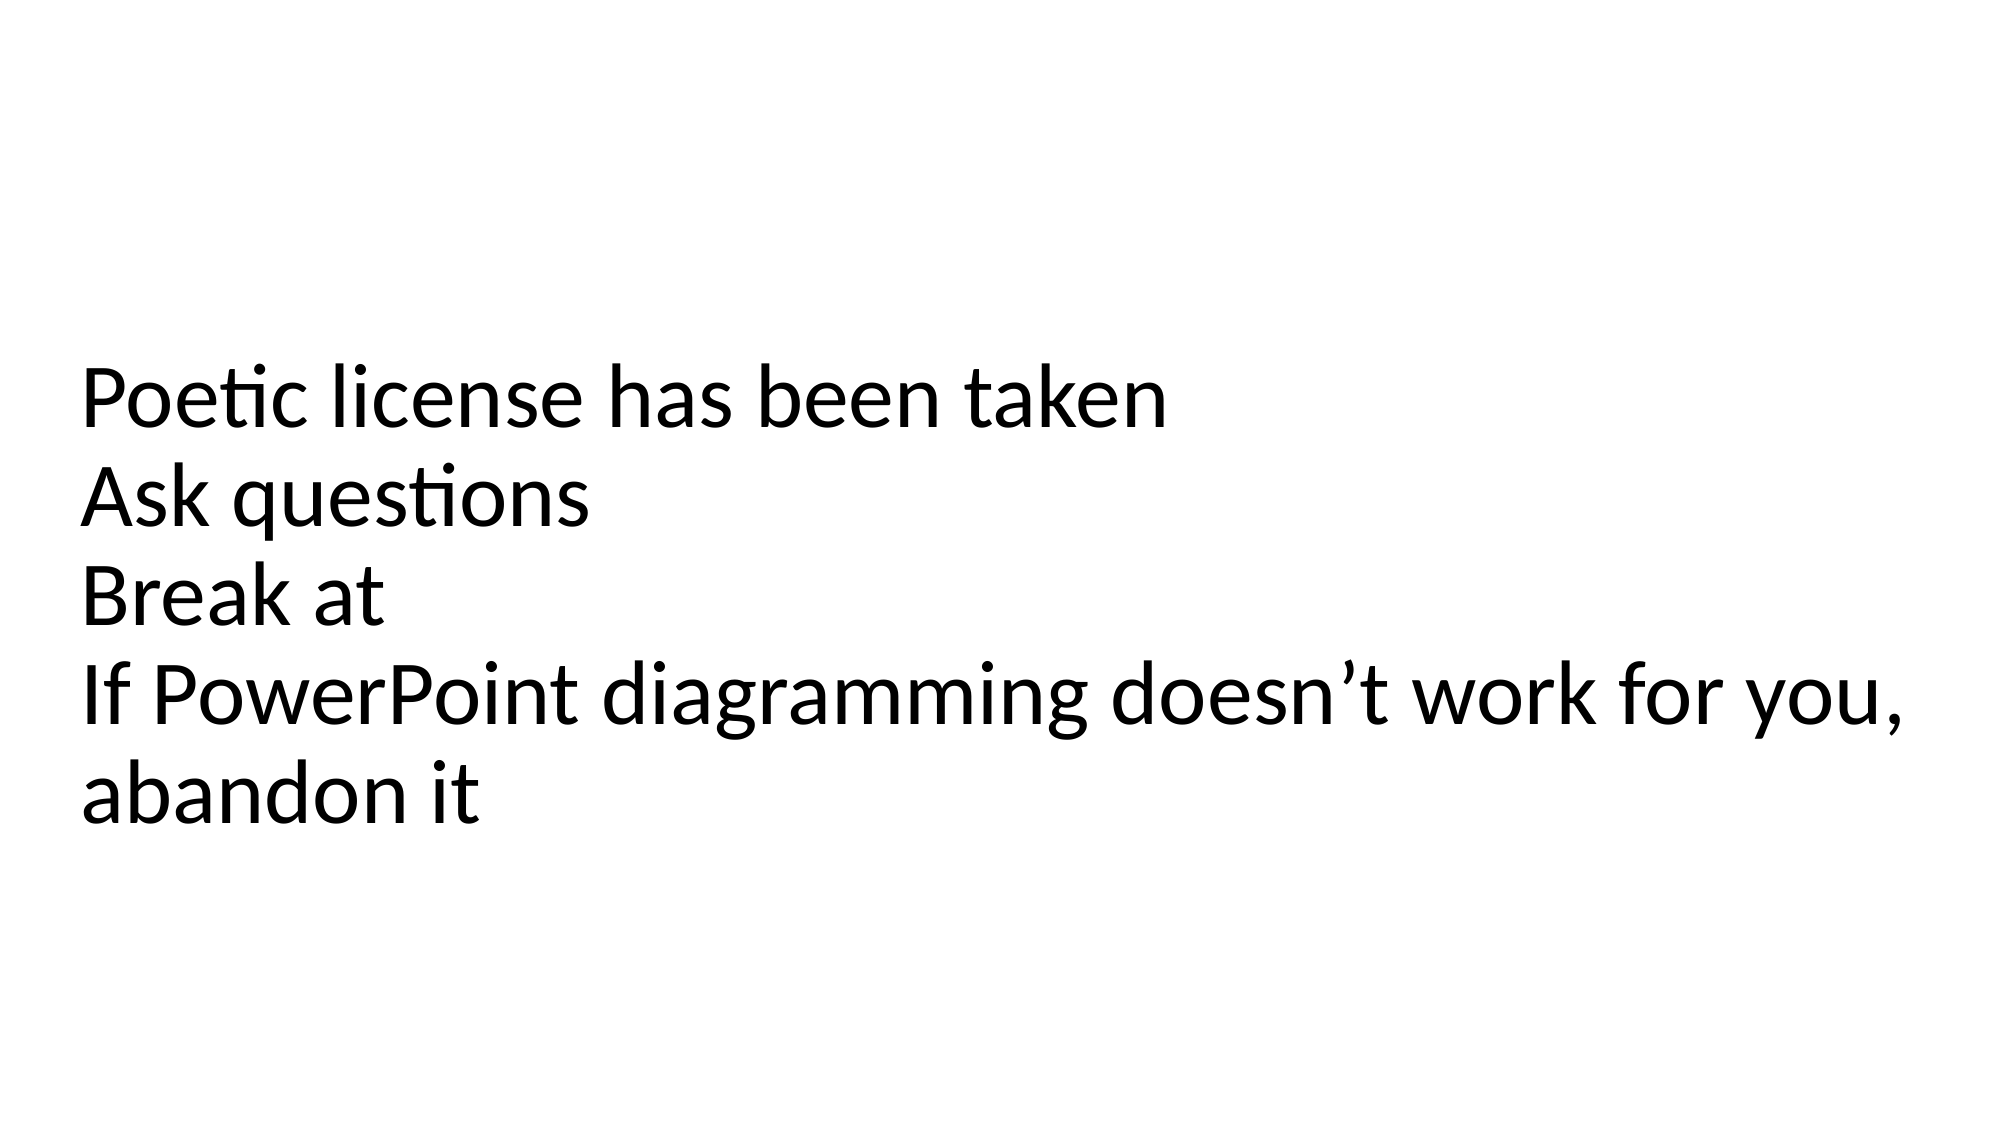

# Poetic license has been taken Ask questions Break at If PowerPoint diagramming doesn’t work for you, abandon it